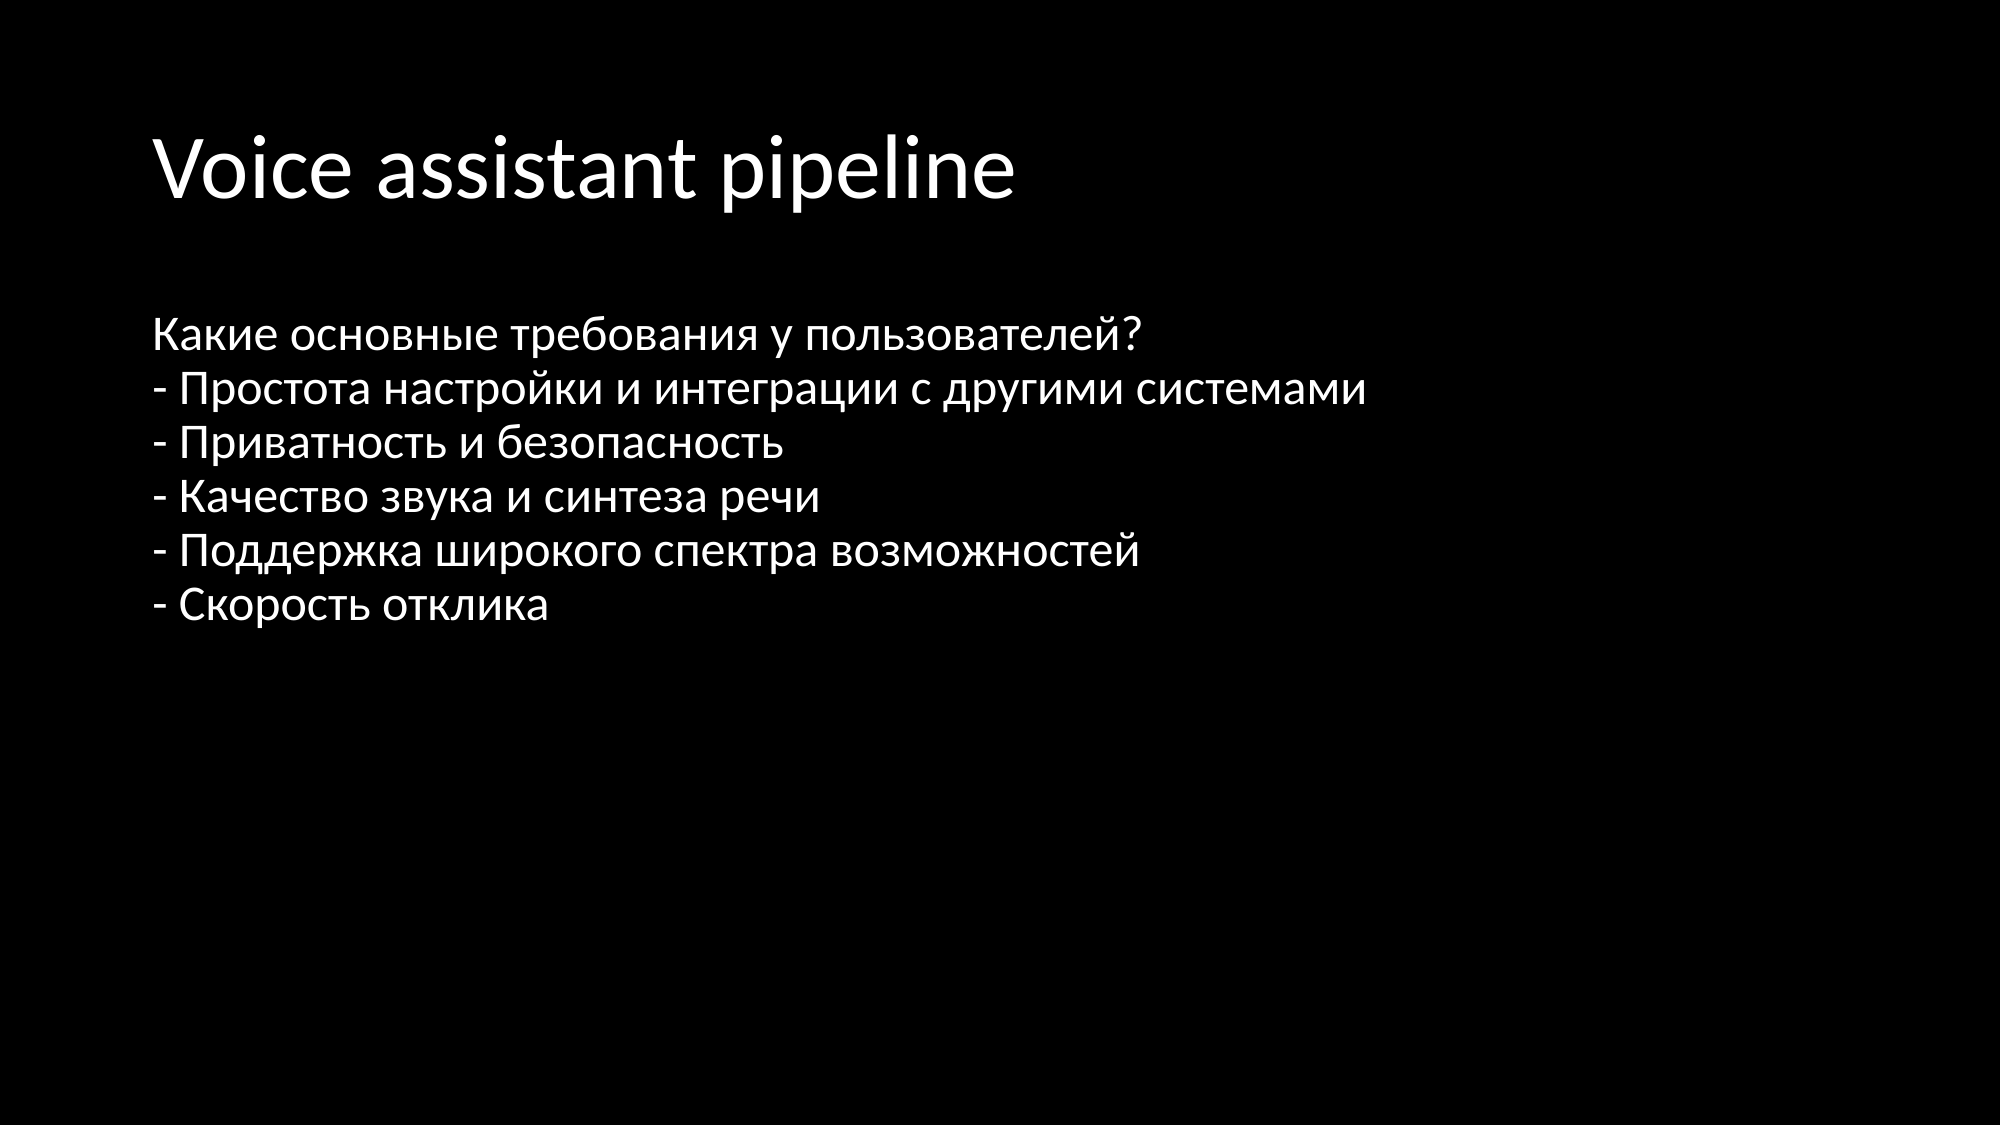

Voice assistant pipeline
Какие основные требования у пользователей?
- Простота настройки и интеграции с другими системами
- Приватность и безопасность
- Качество звука и синтеза речи
- Поддержка широкого спектра возможностей
- Скорость отклика